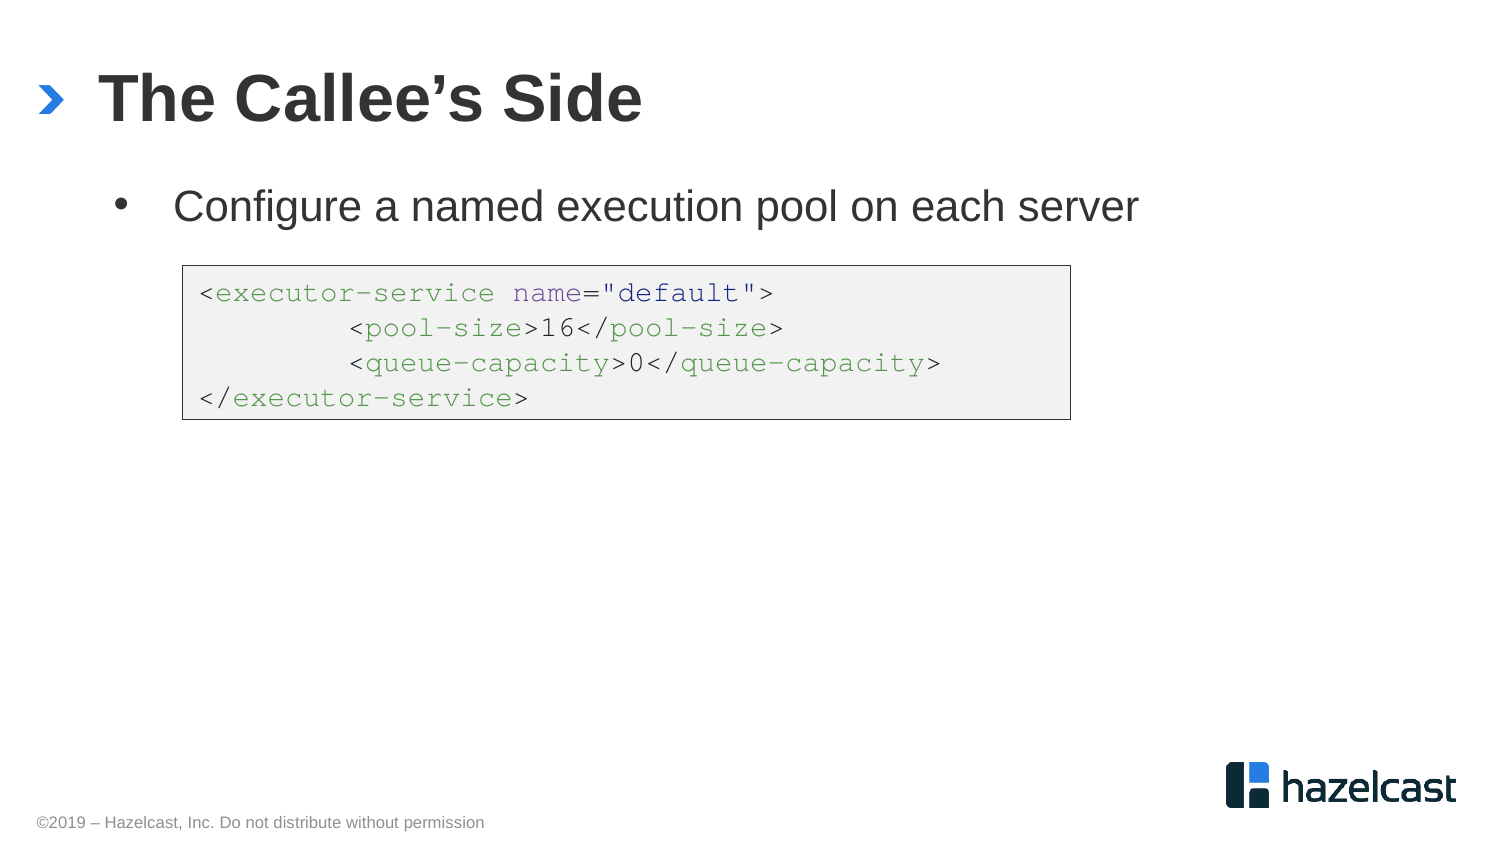

# The Callee’s Side
Configure a named execution pool on each server
<executor-service name="default">
	<pool-size>16</pool-size>
	<queue-capacity>0</queue-capacity>
</executor-service>
©2019 – Hazelcast, Inc. Do not distribute without permission